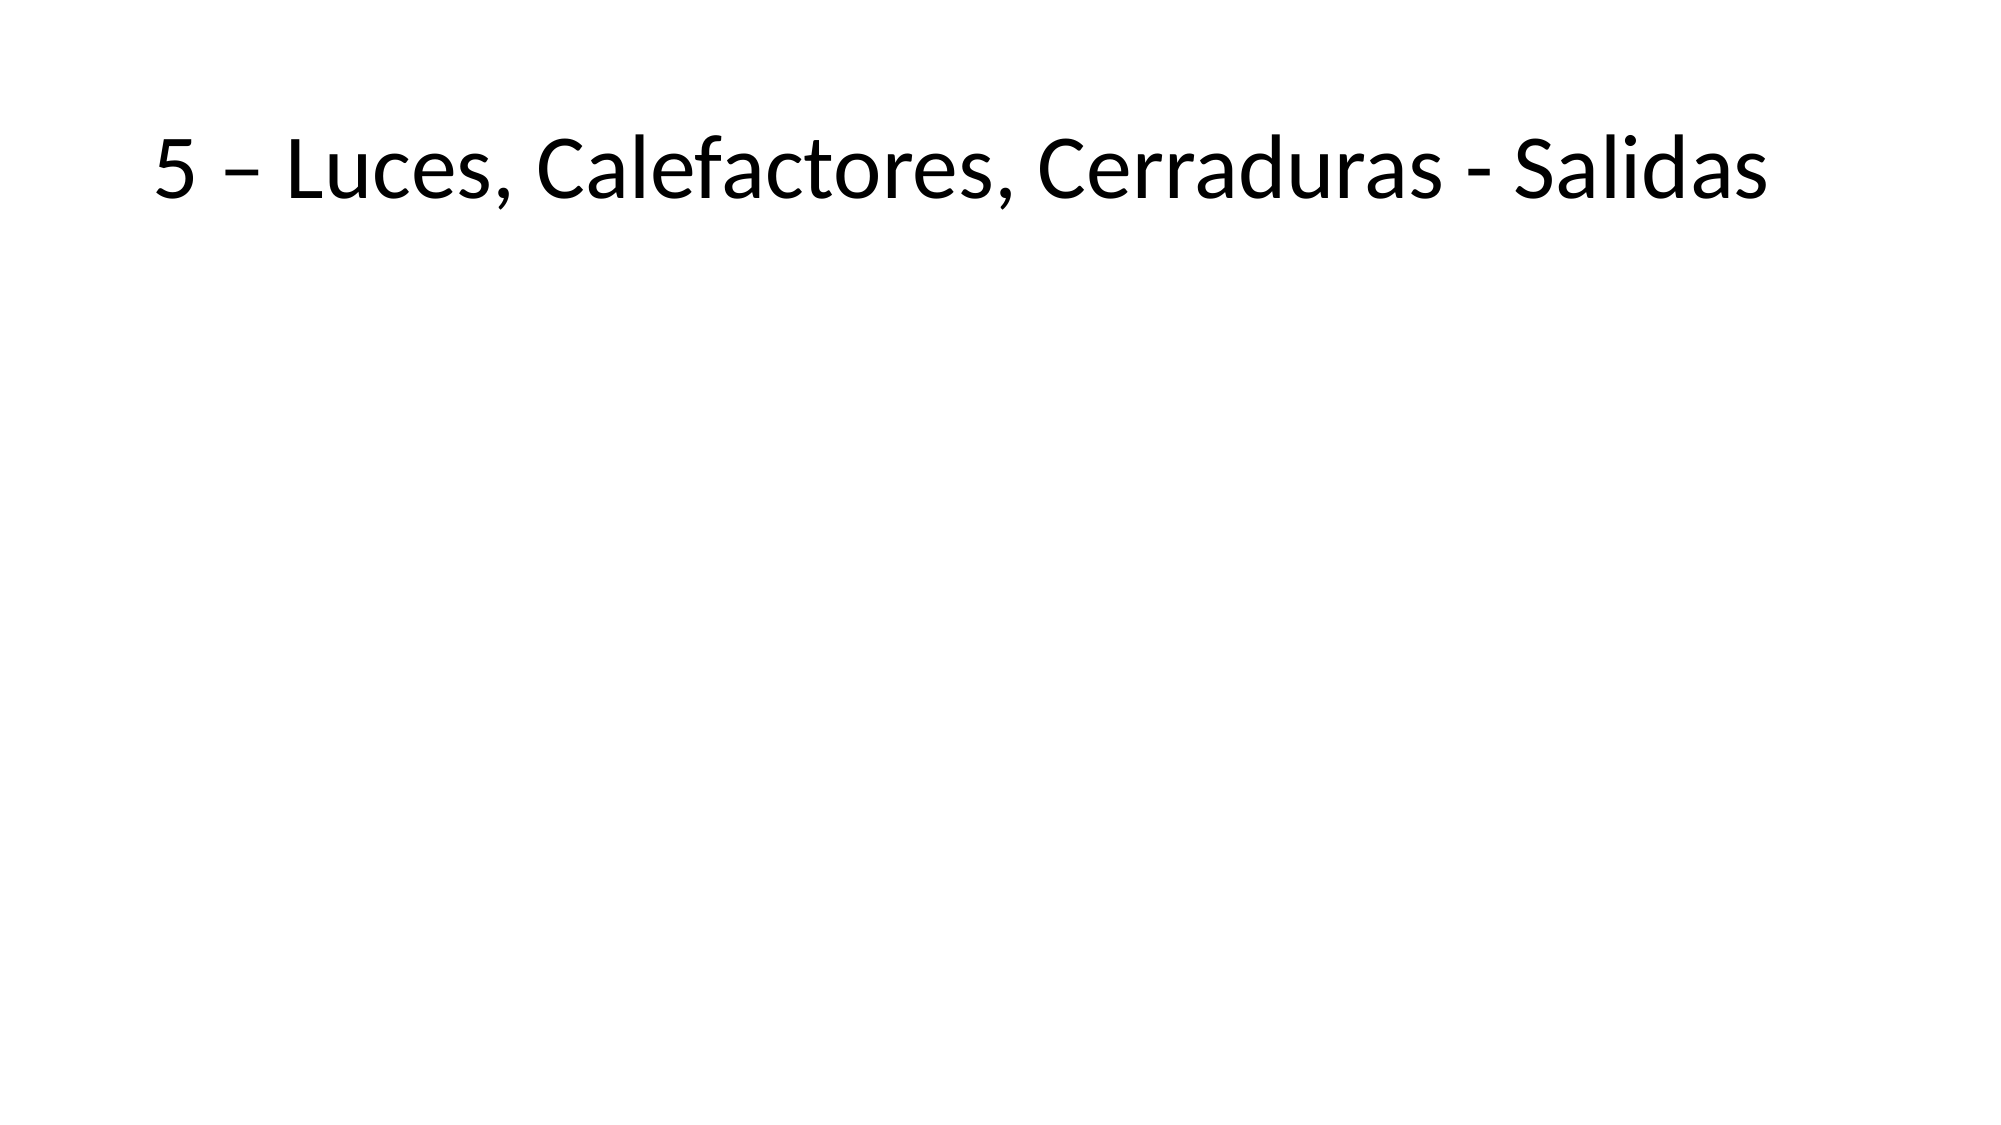

# 5 – Luces, Calefactores, Cerraduras - Salidas